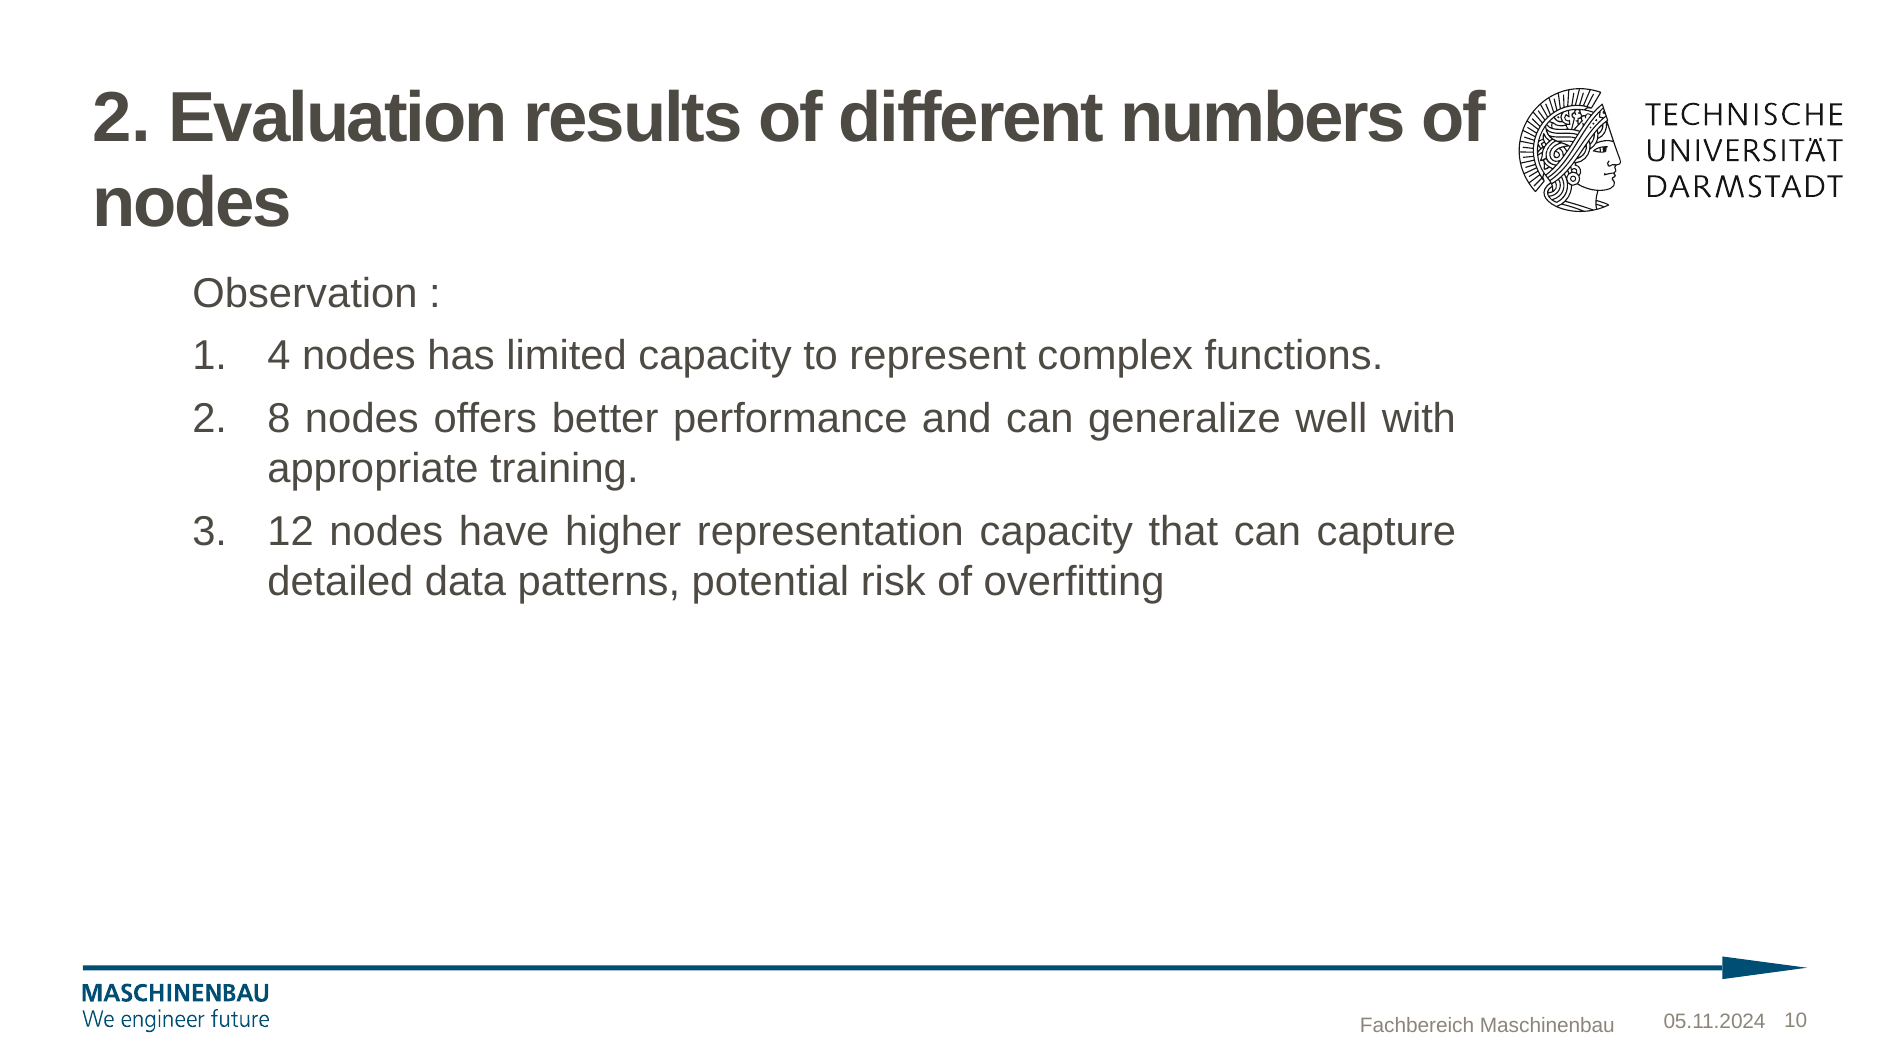

# 2. Evaluation results of different numbers of nodes
Observation :
4 nodes has limited capacity to represent complex functions.
8 nodes offers better performance and can generalize well with appropriate training.
12 nodes have higher representation capacity that can capture detailed data patterns, potential risk of overfitting
Fachbereich Maschinenbau
05.11.2024
10